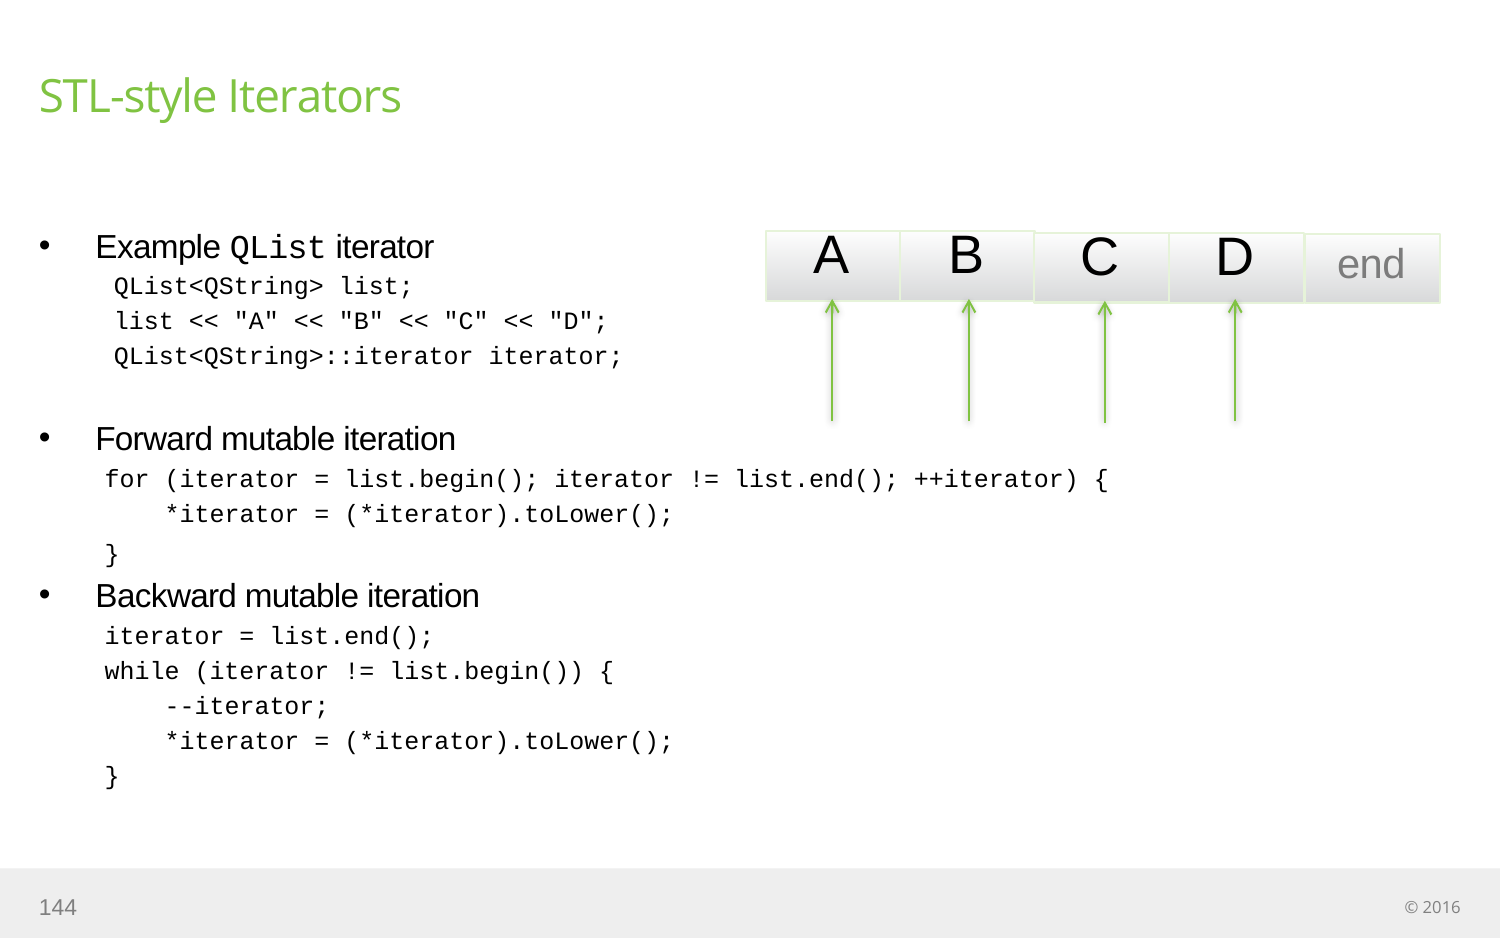

# STL-style Iterators
Example QList iterator
QList<QString> list;
list << "A" << "B" << "C" << "D";
QList<QString>::iterator iterator;

Forward mutable iteration
for (iterator = list.begin(); iterator != list.end(); ++iterator) {
    *iterator = (*iterator).toLower();
}
Backward mutable iteration
iterator = list.end();
while (iterator != list.begin()) {
    --iterator;
    *iterator = (*iterator).toLower();
}

A

B

C

D

end
144
© 2016